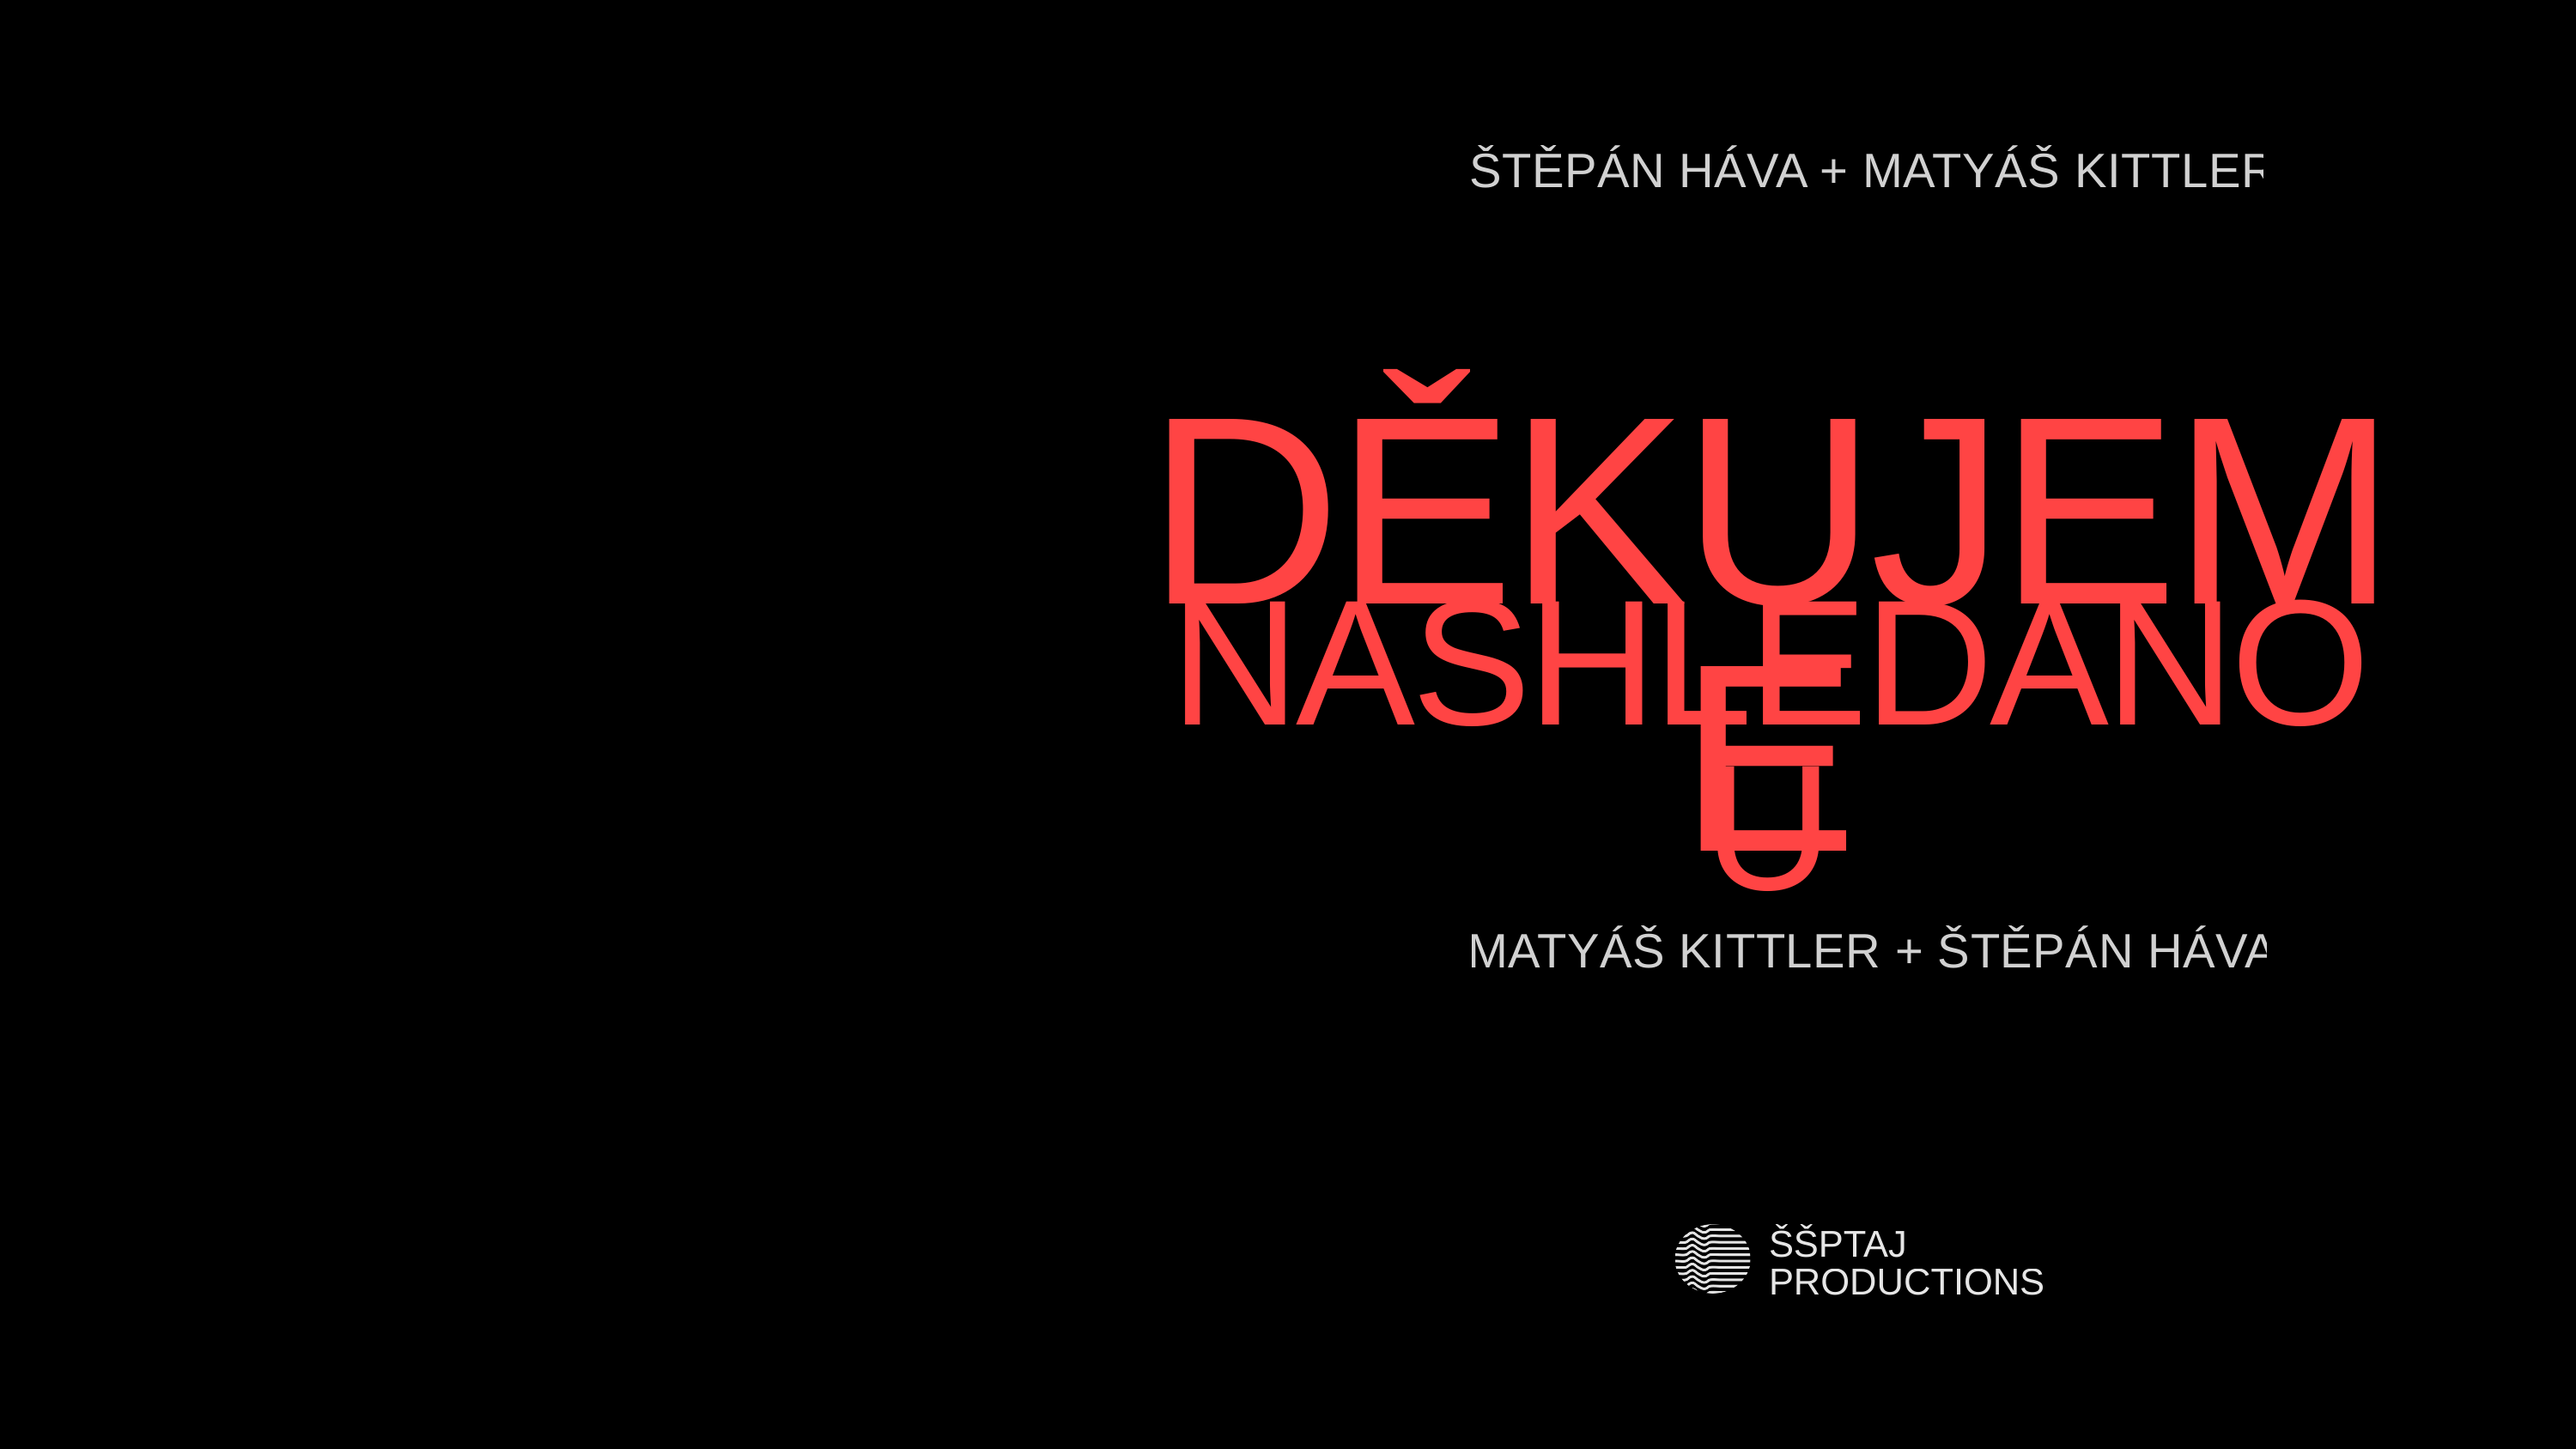

ŠTĚPÁN HÁVA + MATYÁŠ KITTLER
DĚKUJEME
NASHLEDANOU
MATYÁŠ KITTLER + ŠTĚPÁN HÁVA
ŠŠPTAJ

PRODUCTIONS